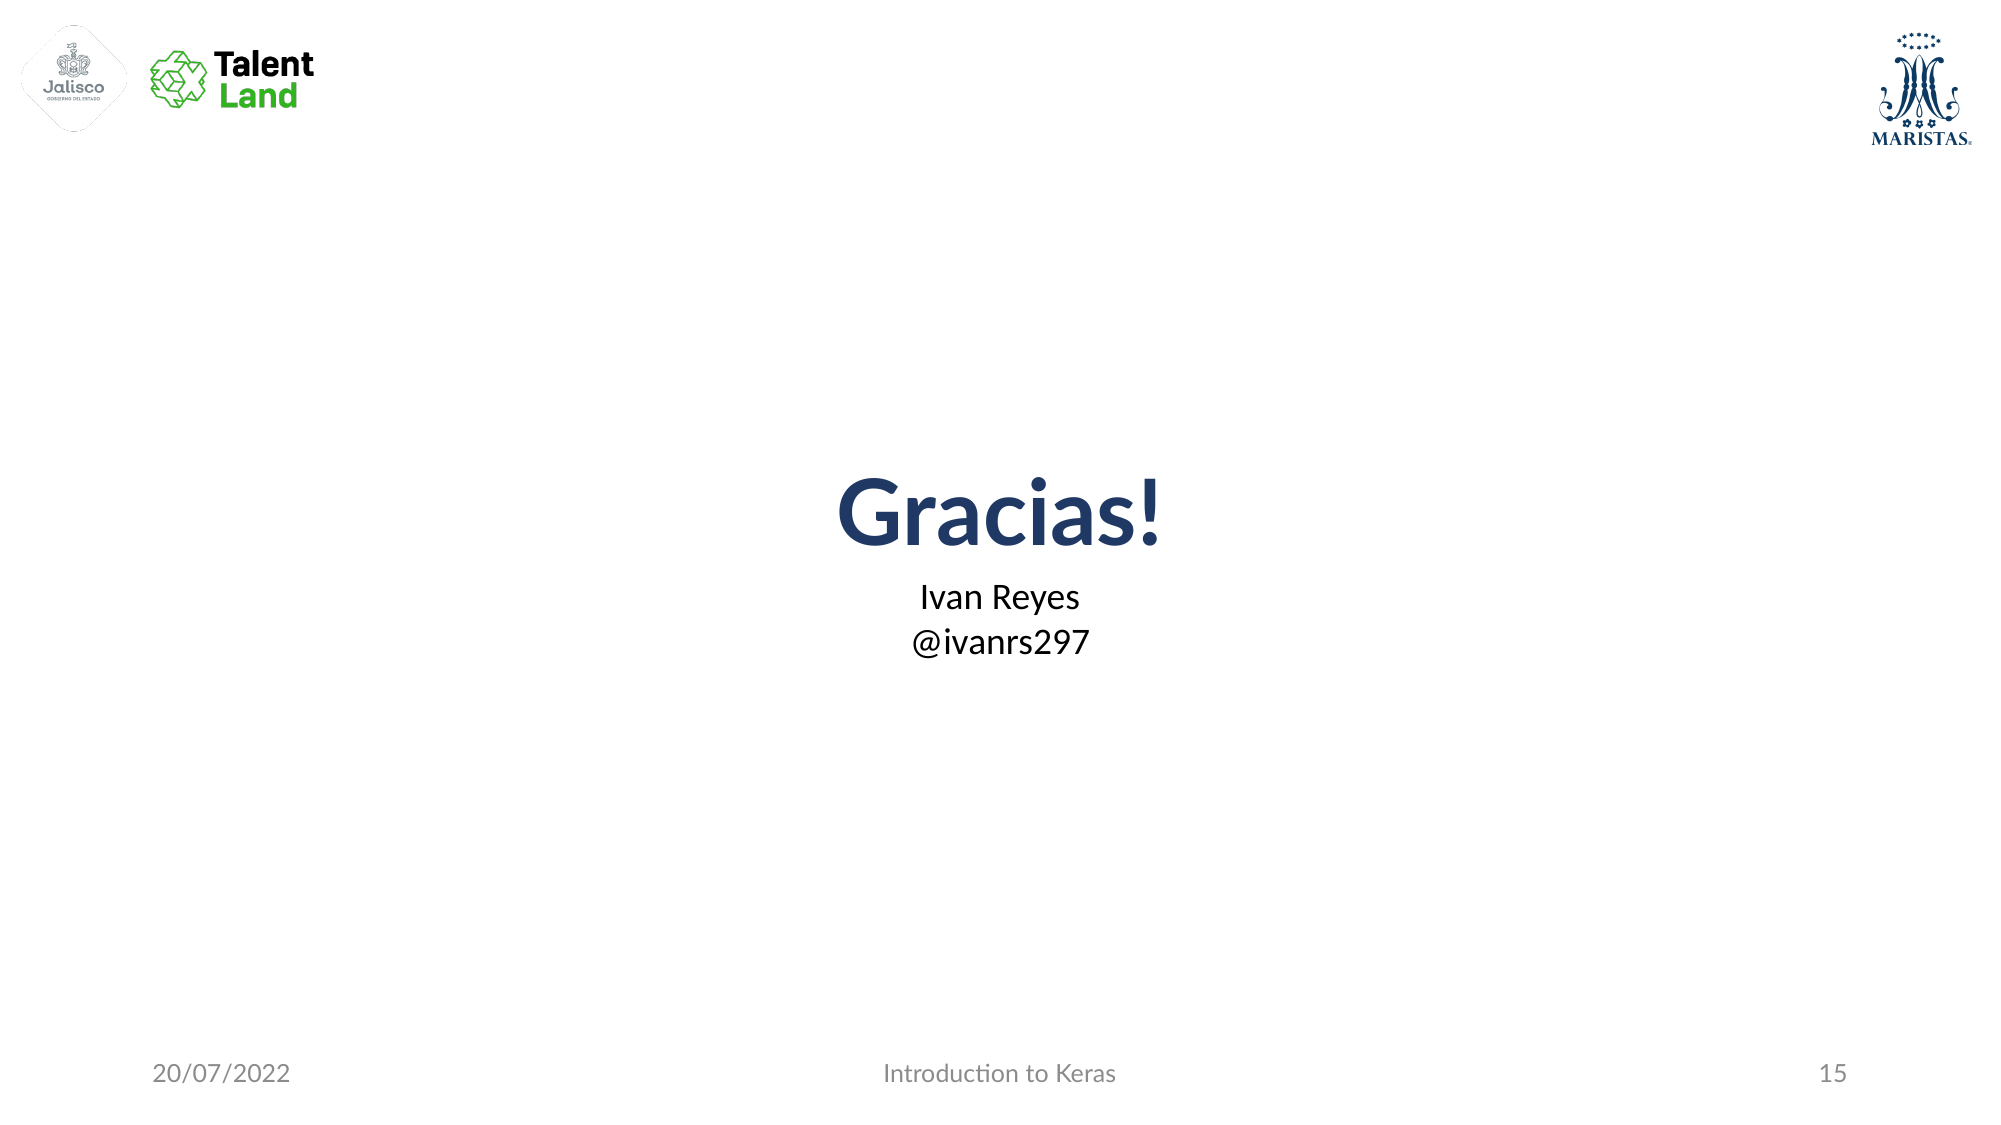

# Gracias!
Ivan Reyes
@ivanrs297
20/07/2022
Introduction to Keras
15